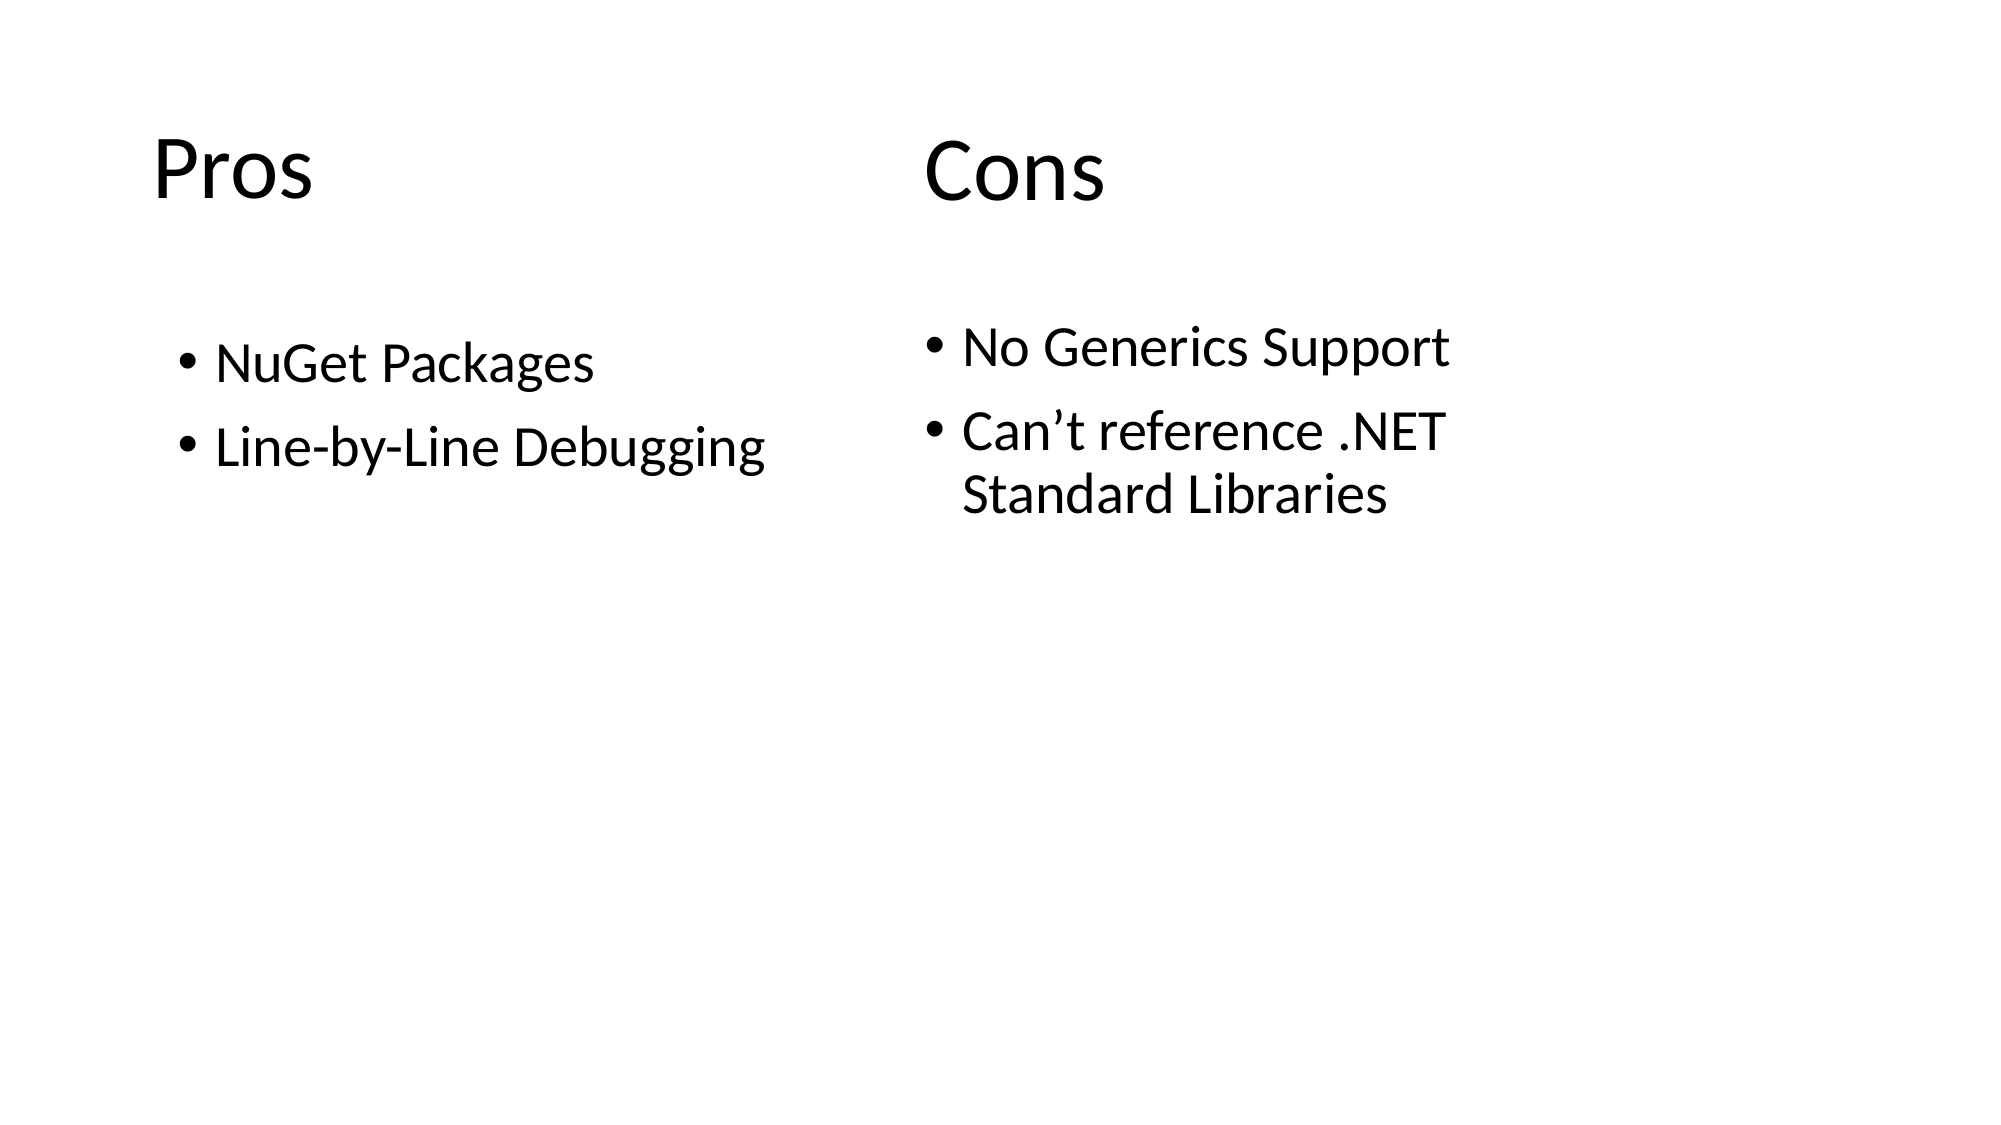

# Pros
Cons
No Generics Support
Can’t reference .NET Standard Libraries
NuGet Packages
Line-by-Line Debugging